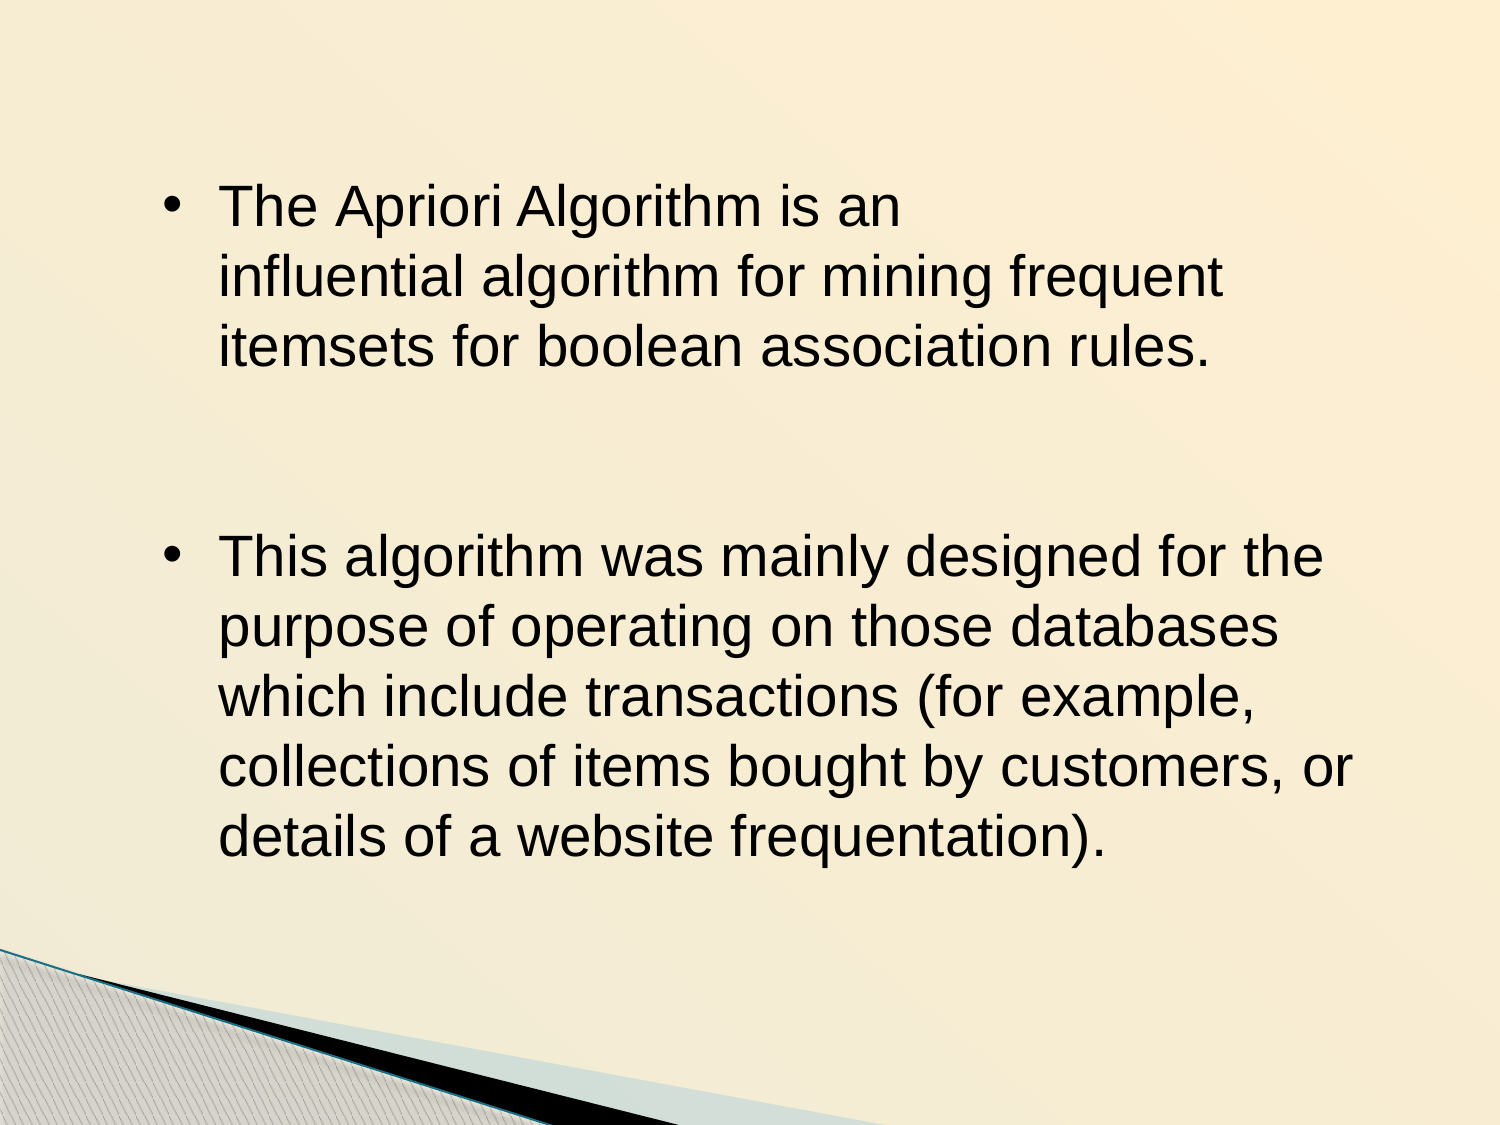

The Apriori Algorithm is an influential algorithm for mining frequent itemsets for boolean association rules.

This algorithm was mainly designed for the purpose of operating on those databases which include transactions (for example, collections of items bought by customers, or details of a website frequentation).